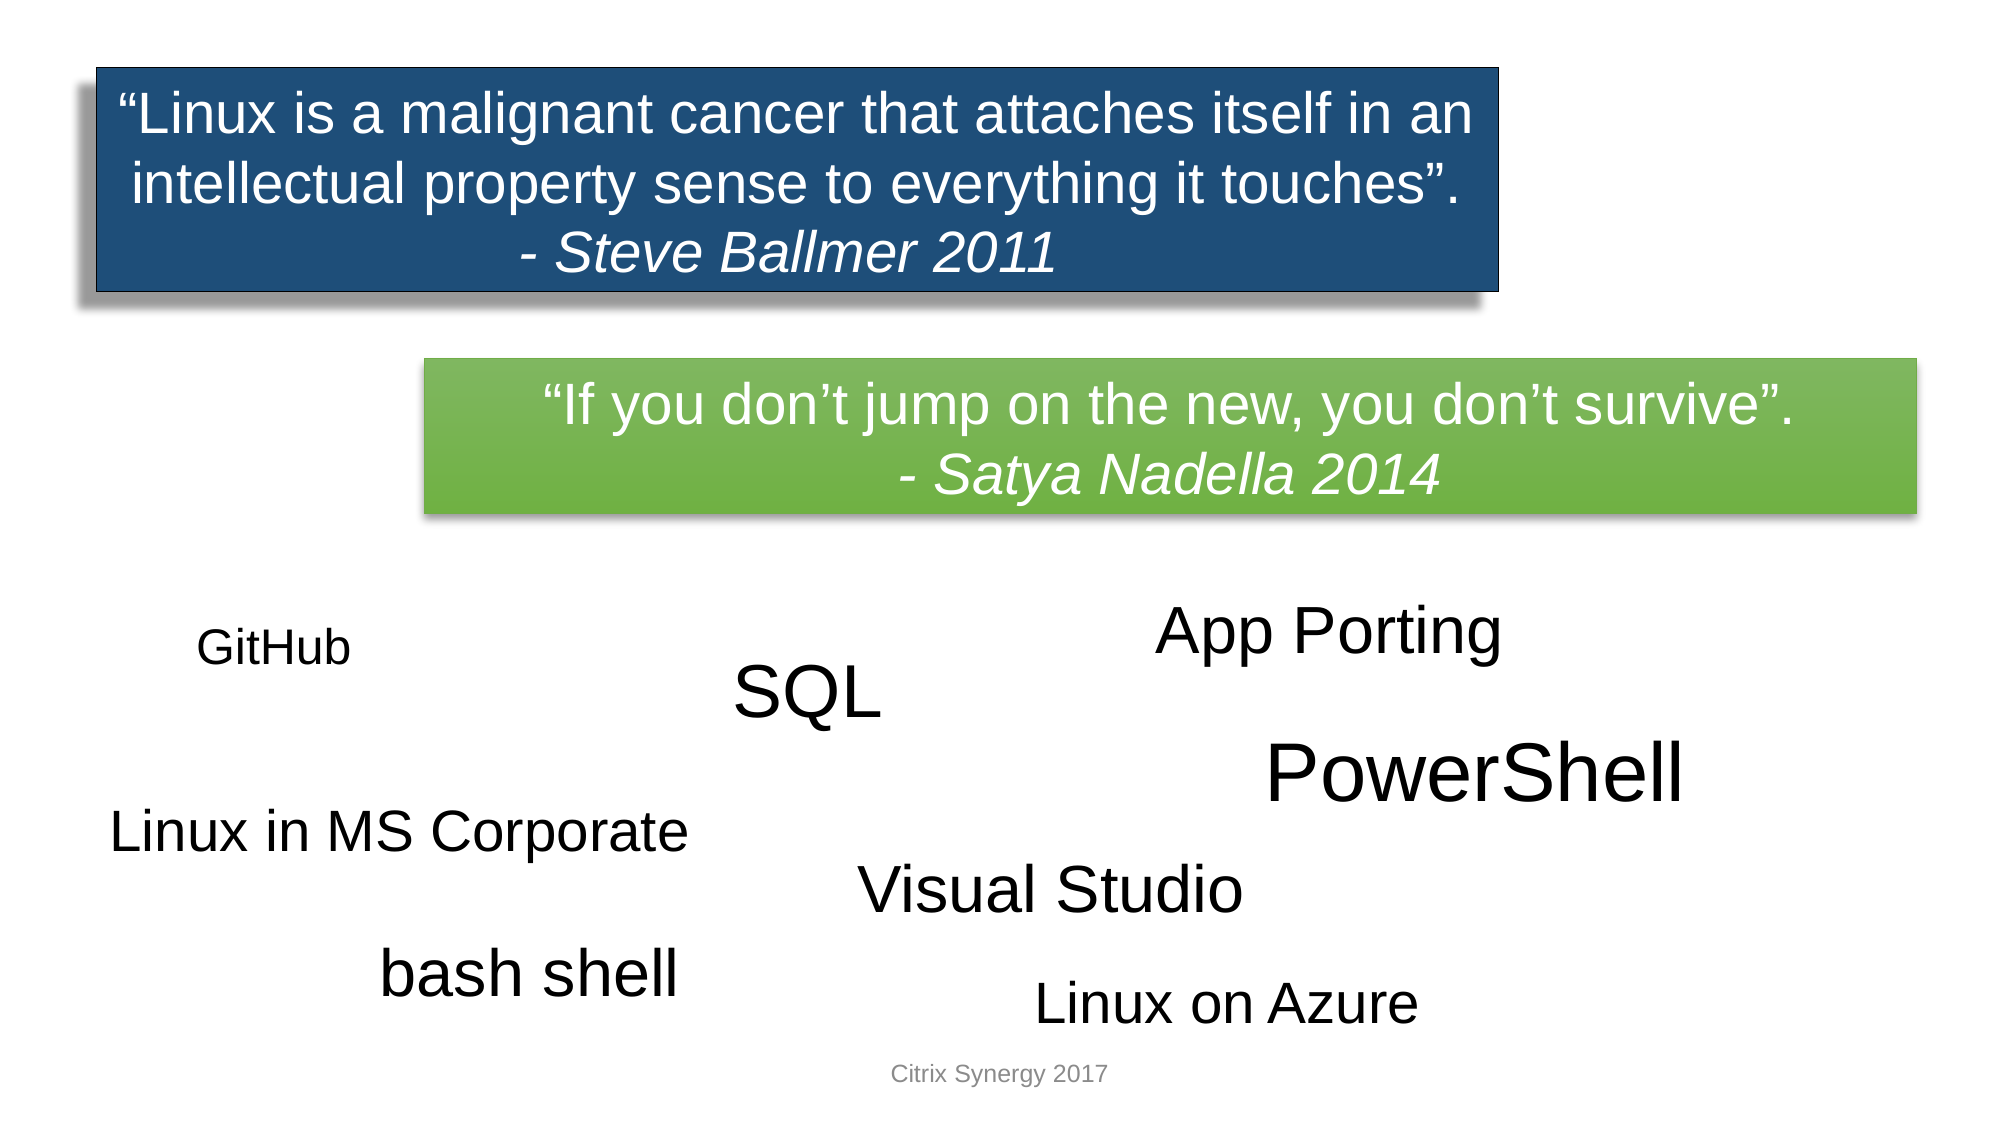

“Linux is a malignant cancer that attaches itself in an intellectual property sense to everything it touches”.
- Steve Ballmer 2011
“If you don’t jump on the new, you don’t survive”.
- Satya Nadella 2014
App Porting
GitHub
SQL
PowerShell
Linux in MS Corporate
Visual Studio
bash shell
Linux on Azure
Citrix Synergy 2017